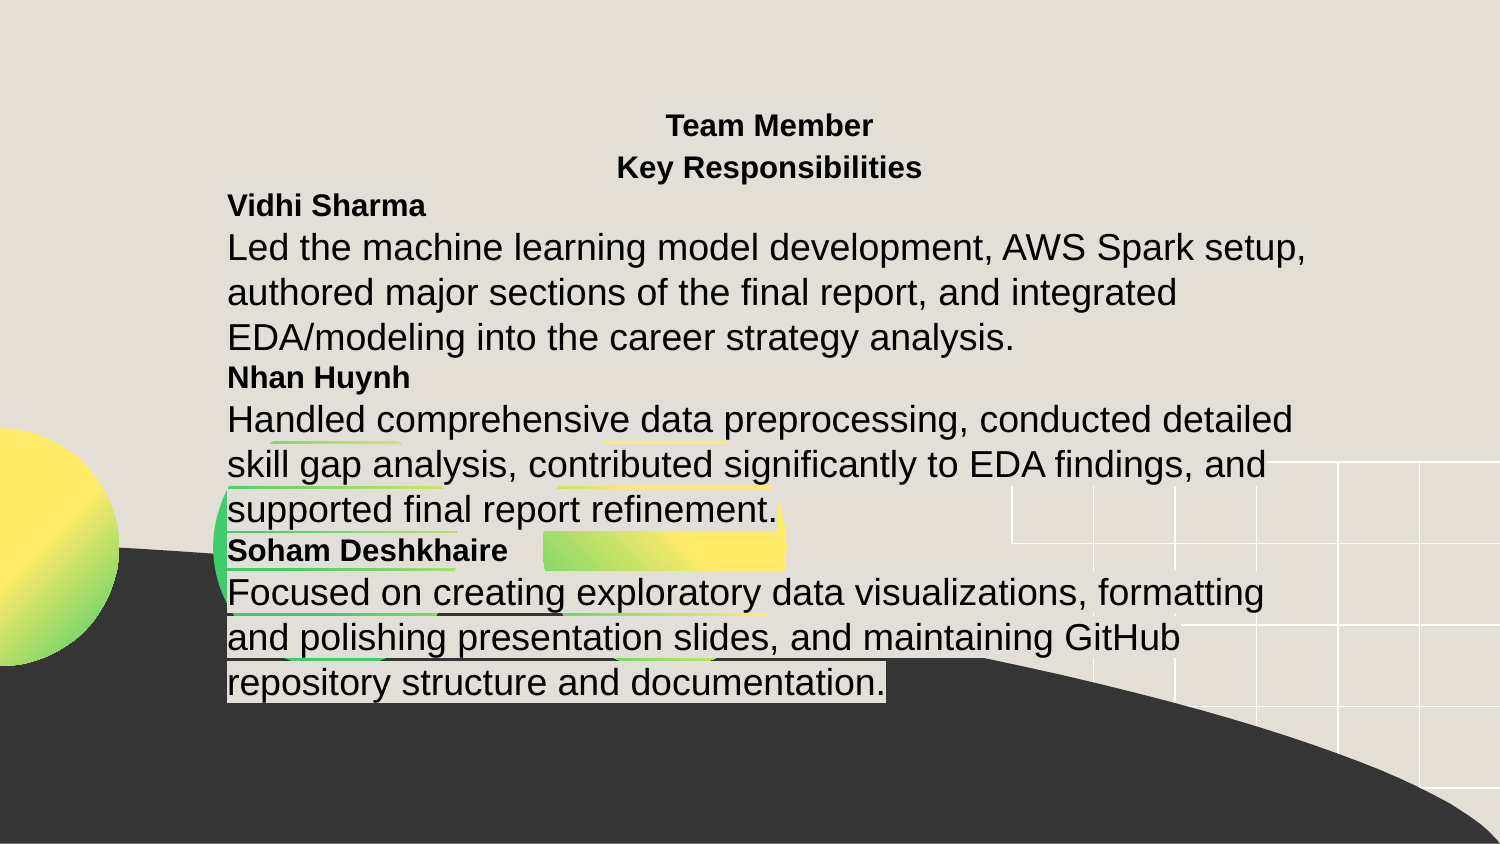

Team Member
Key Responsibilities
Vidhi Sharma
Led the machine learning model development, AWS Spark setup, authored major sections of the final report, and integrated EDA/modeling into the career strategy analysis.
Nhan Huynh
Handled comprehensive data preprocessing, conducted detailed skill gap analysis, contributed significantly to EDA findings, and supported final report refinement.
Soham Deshkhaire
Focused on creating exploratory data visualizations, formatting and polishing presentation slides, and maintaining GitHub repository structure and documentation.